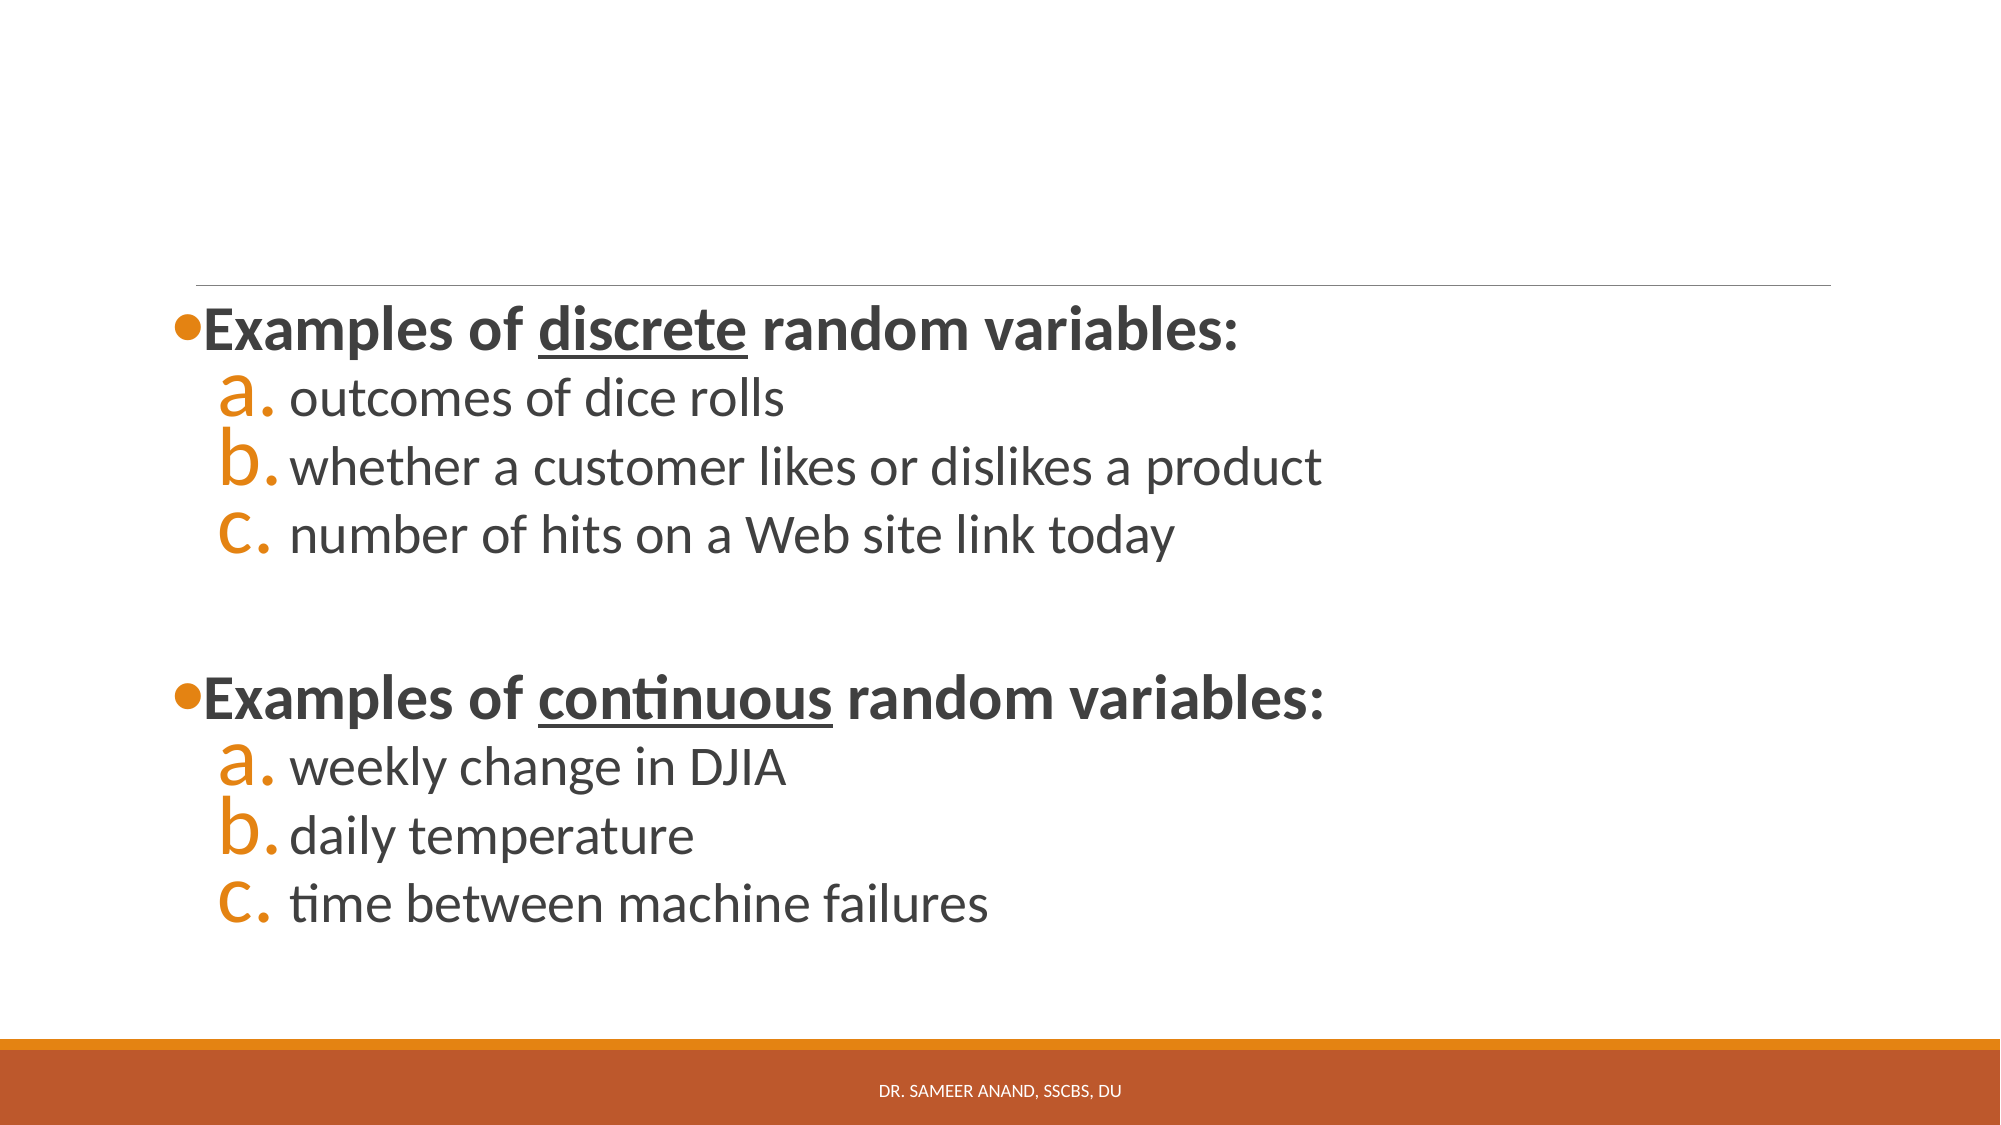

Examples of discrete random variables:
outcomes of dice rolls
whether a customer likes or dislikes a product
number of hits on a Web site link today

Examples of continuous random variables:
weekly change in DJIA
daily temperature
time between machine failures

Dr. Sameer Anand, SSCBS, DU